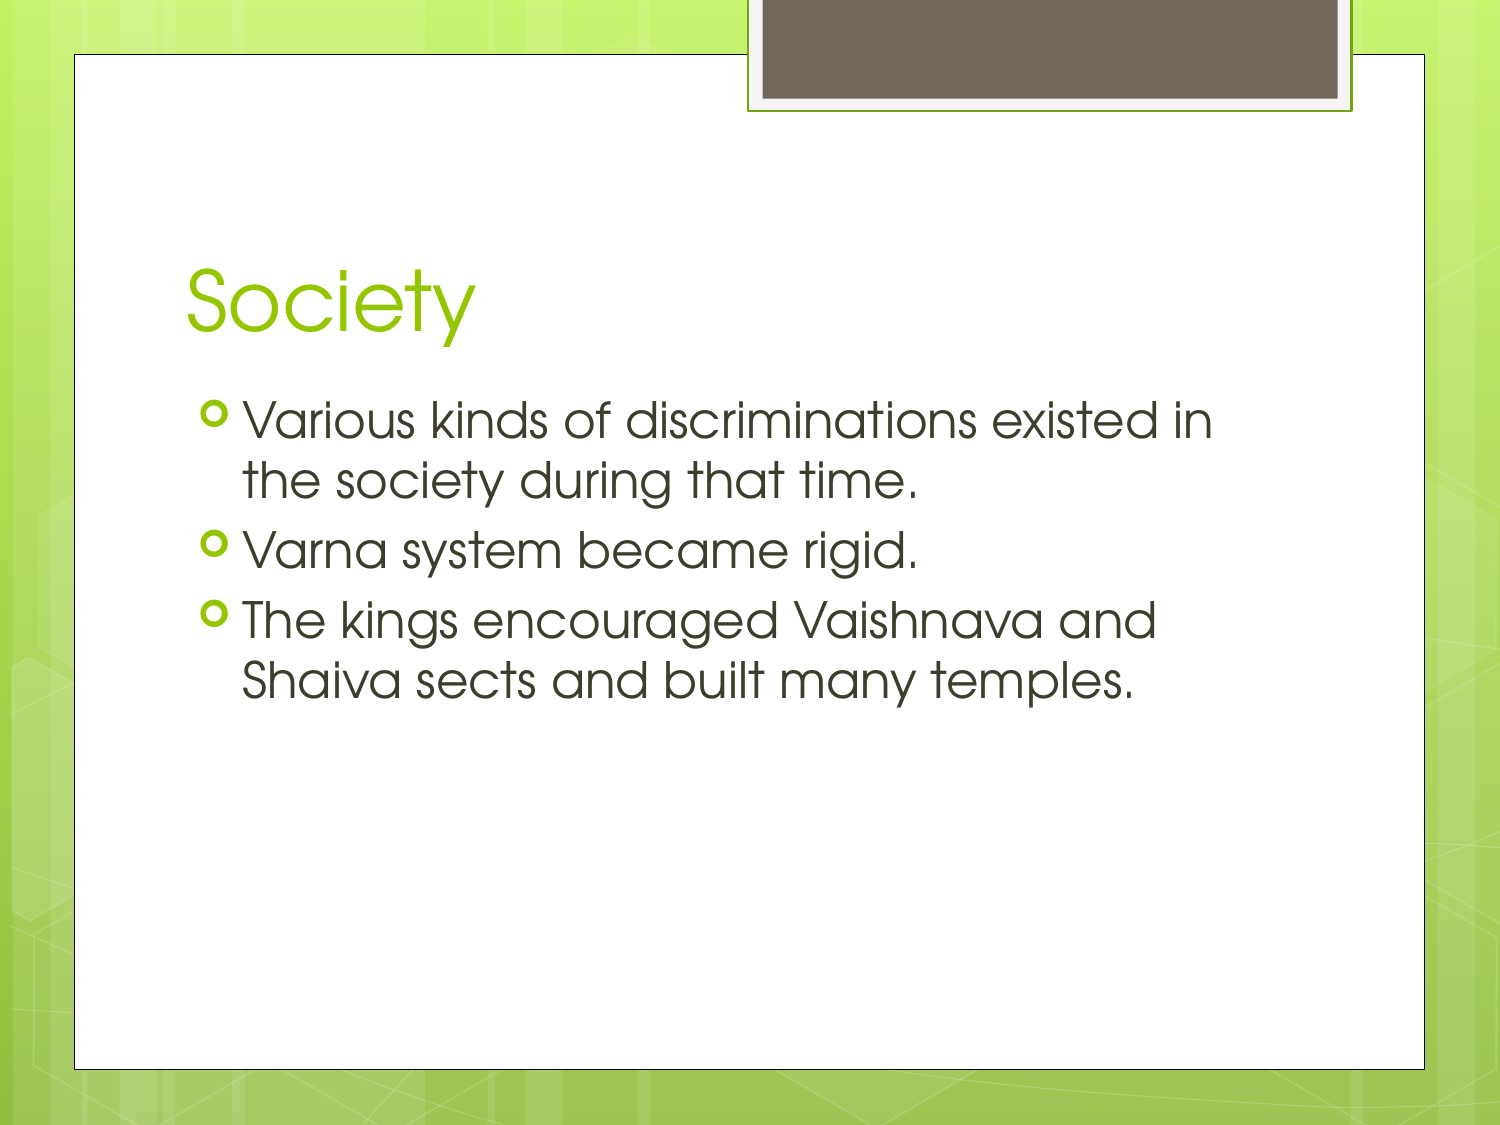

# Society
Various kinds of discriminations existed in the society during that time.
Varna system became rigid.
The kings encouraged Vaishnava and Shaiva sects and built many temples.